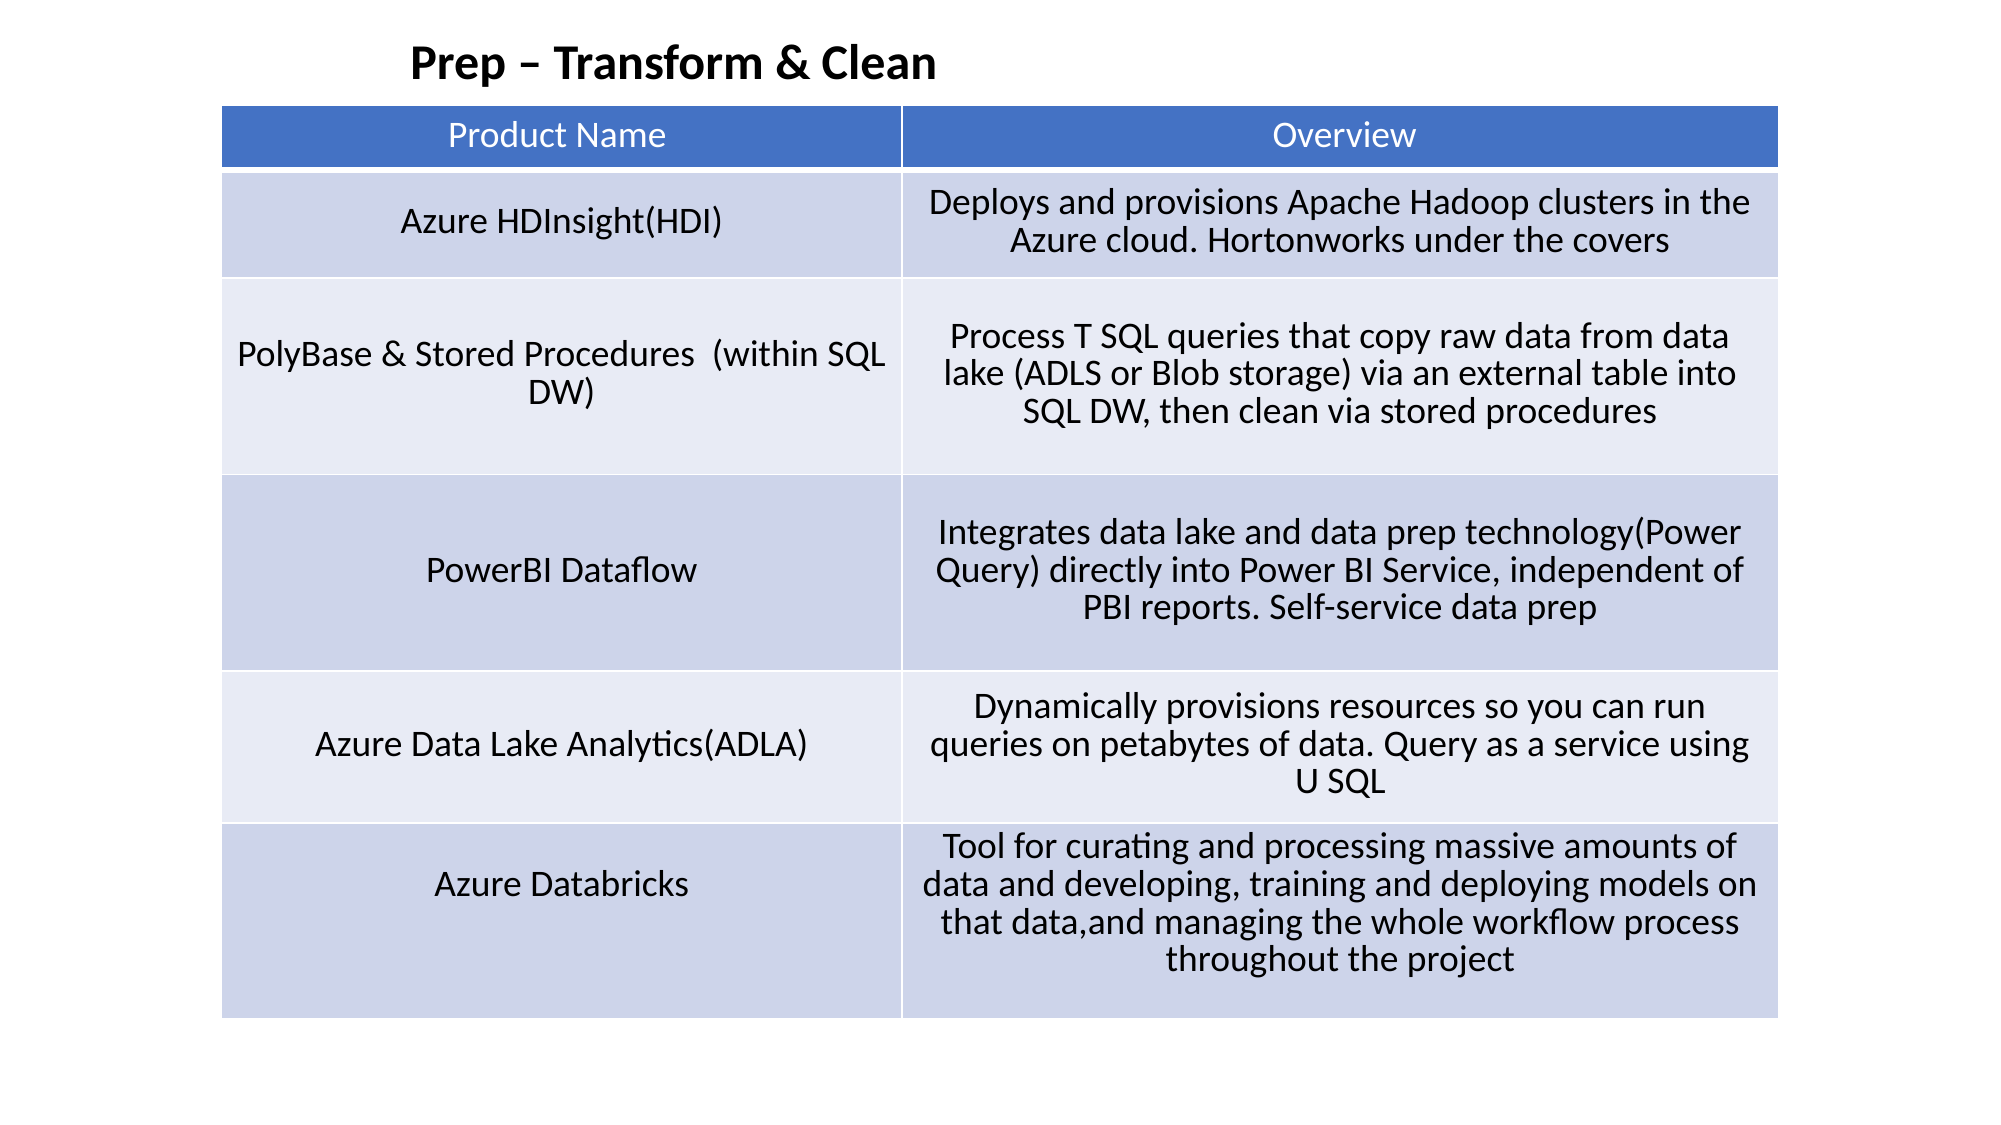

Prep – Transform & Clean
| Product Name | Overview |
| --- | --- |
| Azure HDInsight(HDI) | Deploys and provisions Apache Hadoop clusters in the Azure cloud. Hortonworks under the covers |
| PolyBase & Stored Procedures (within SQL DW) | Process T SQL queries that copy raw data from data lake (ADLS or Blob storage) via an external table into SQL DW, then clean via stored procedures |
| PowerBI Dataflow | Integrates data lake and data prep technology(Power Query) directly into Power BI Service, independent of PBI reports. Self-service data prep |
| Azure Data Lake Analytics(ADLA) | Dynamically provisions resources so you can run queries on petabytes of data. Query as a service using U SQL |
| Azure Databricks | Tool for curating and processing massive amounts of data and developing, training and deploying models on that data,and managing the whole workflow process throughout the project |